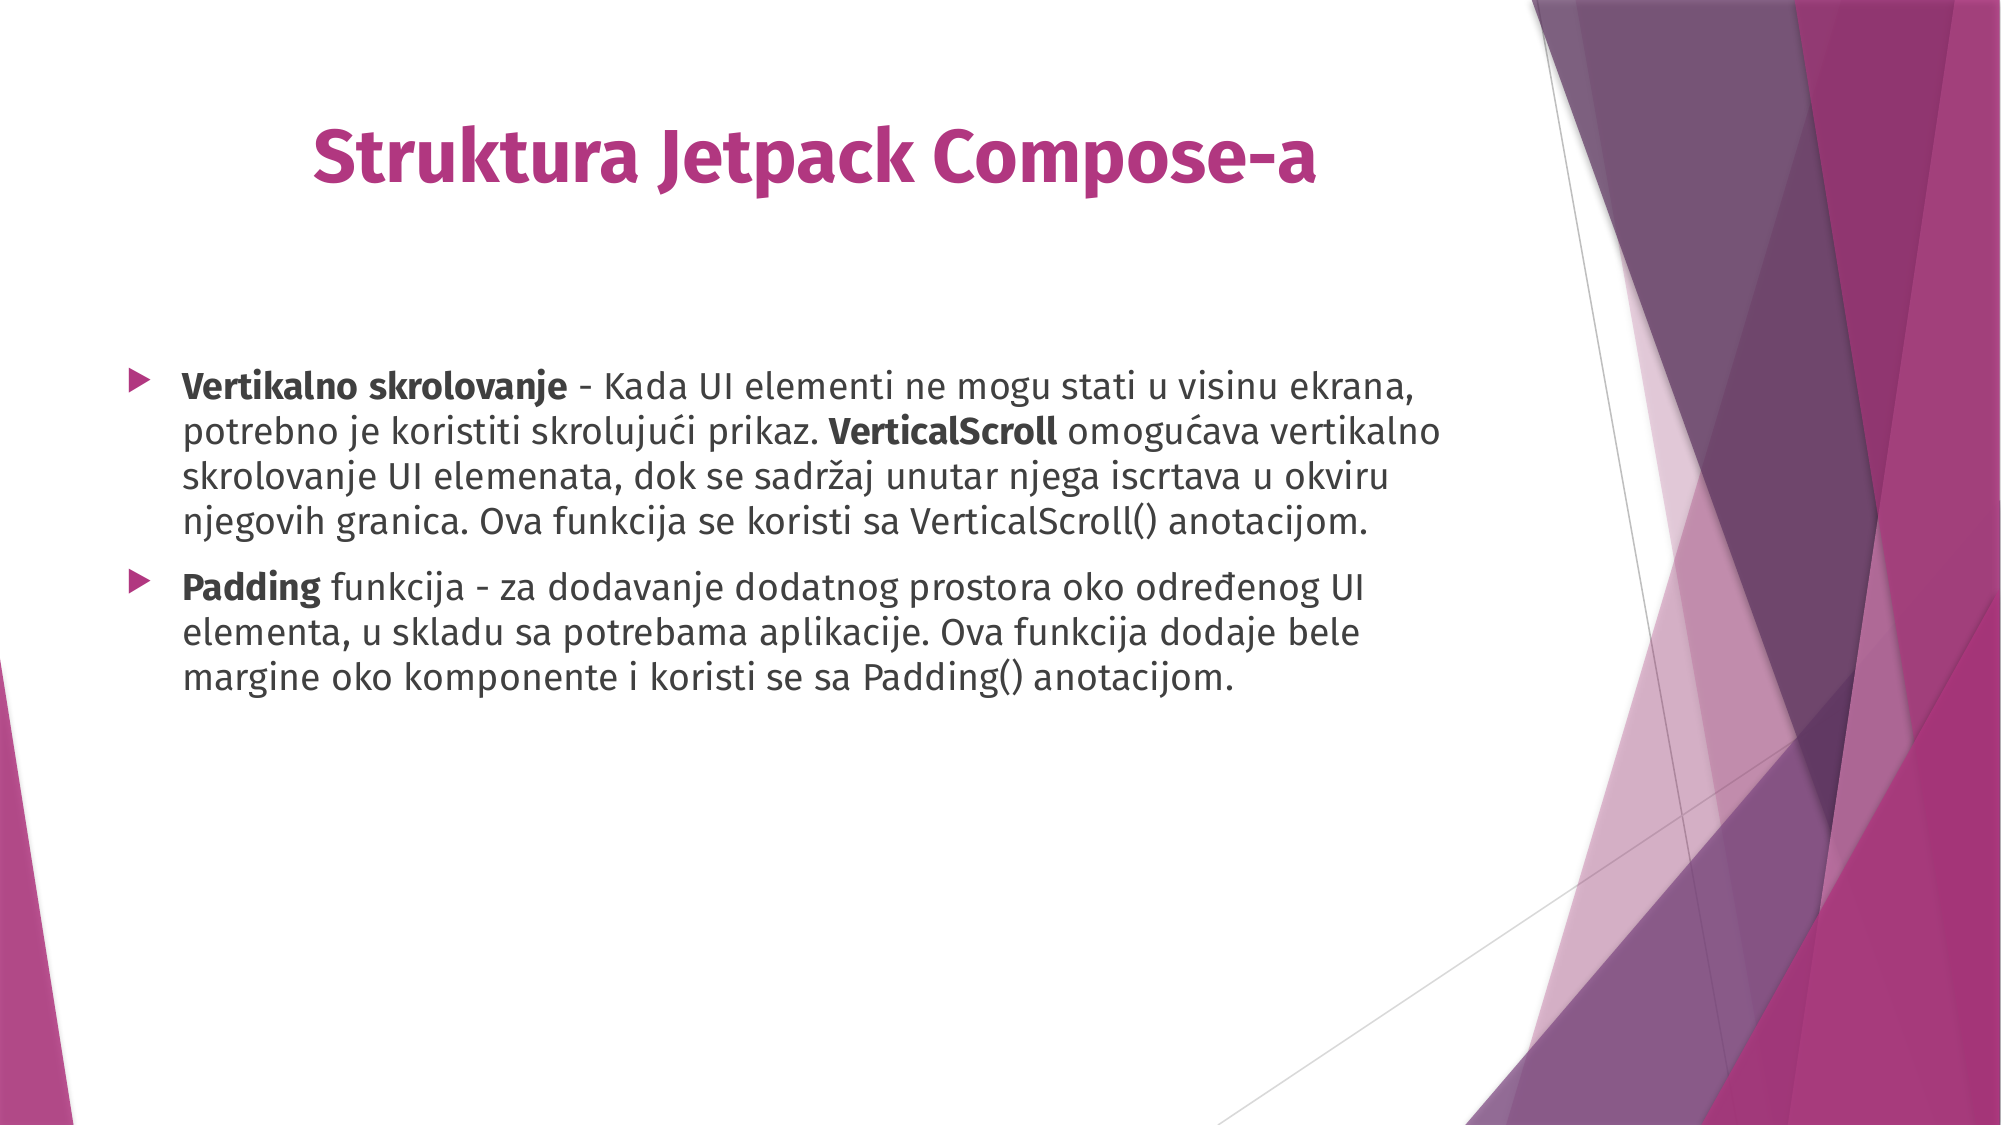

# Struktura Jetpack Compose-a
Vertikalno skrolovanje - Kada UI elementi ne mogu stati u visinu ekrana, potrebno je koristiti skrolujući prikaz. VerticalScroll omogućava vertikalno skrolovanje UI elemenata, dok se sadržaj unutar njega iscrtava u okviru njegovih granica. Ova funkcija se koristi sa VerticalScroll() anotacijom.
Padding funkcija - za dodavanje dodatnog prostora oko određenog UI elementa, u skladu sa potrebama aplikacije. Ova funkcija dodaje bele margine oko komponente i koristi se sa Padding() anotacijom.